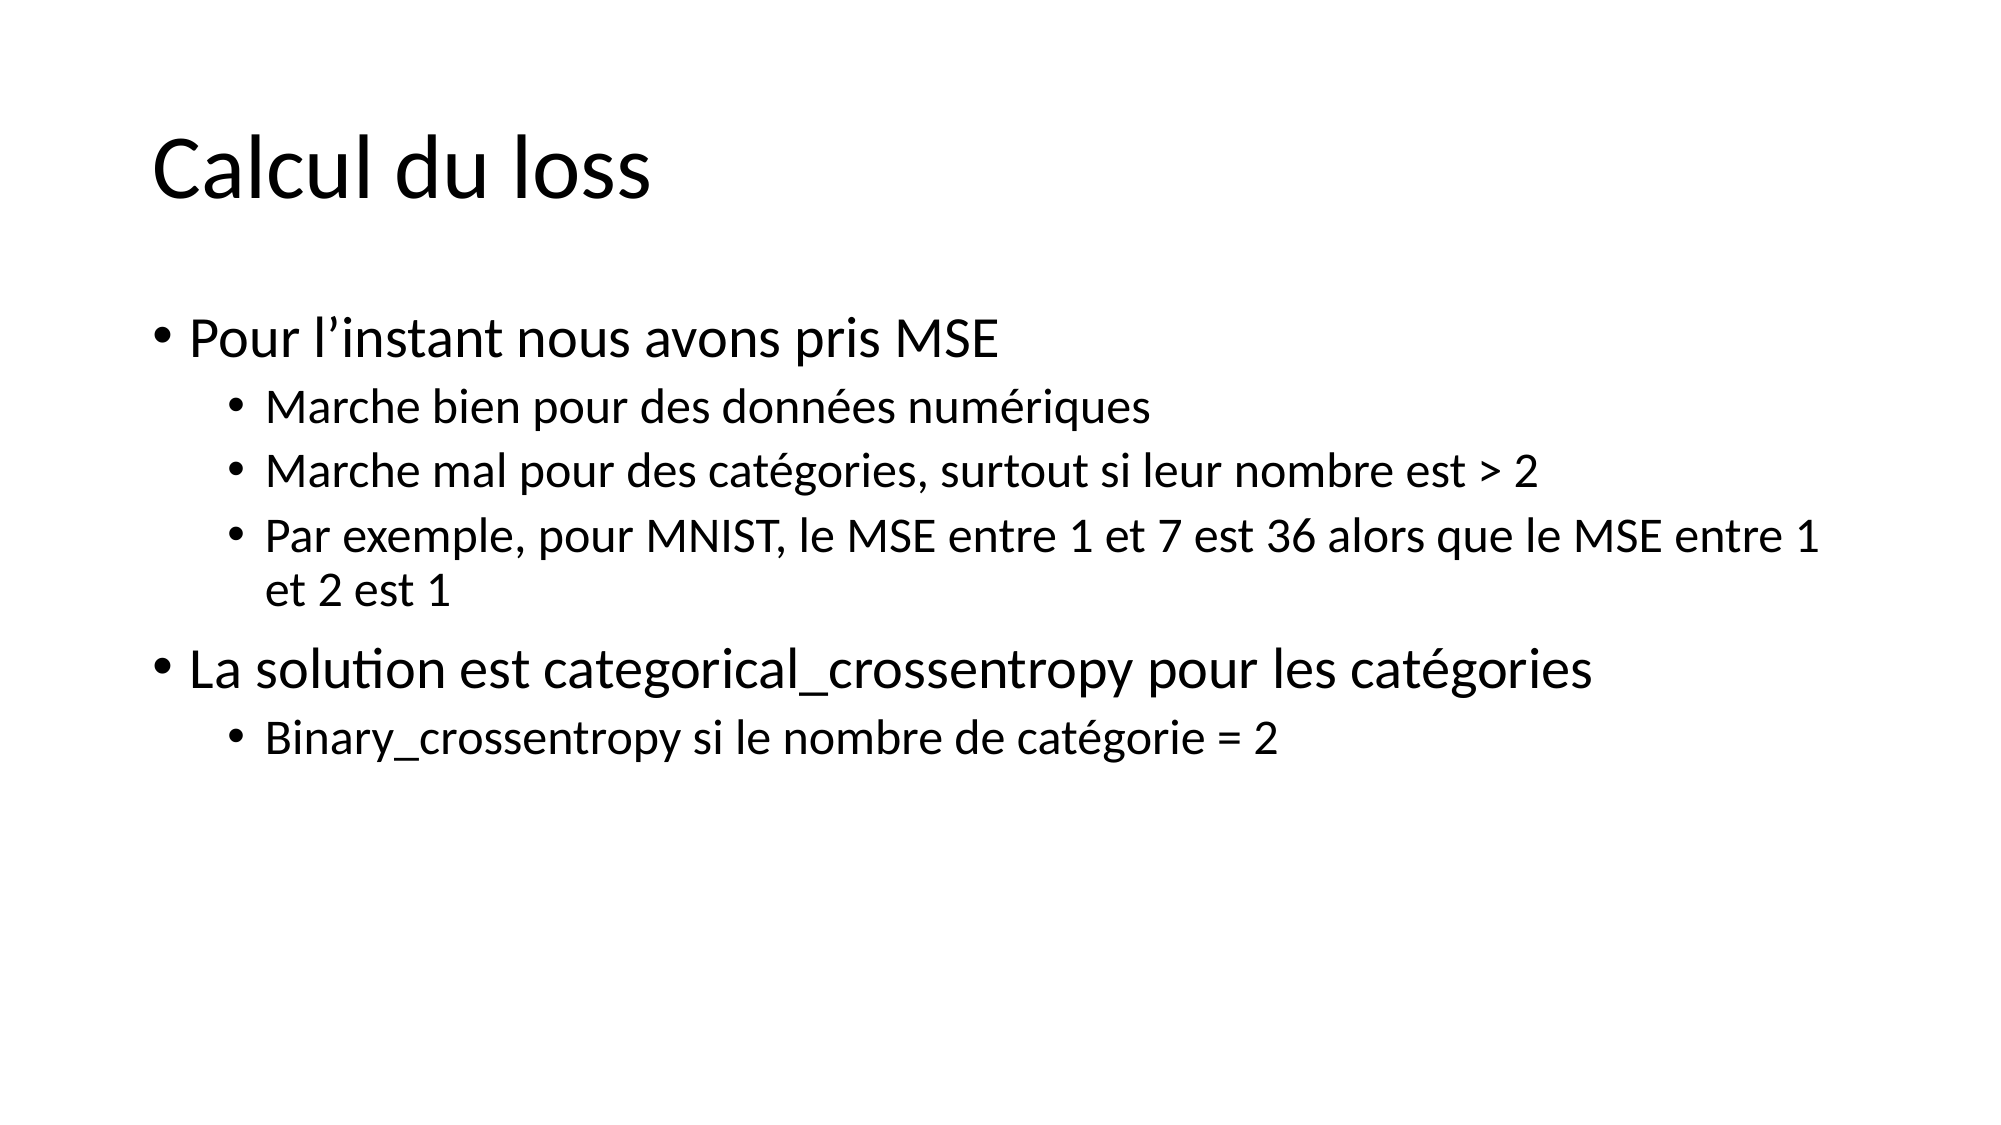

# Calcul du loss
Pour l’instant nous avons pris MSE
Marche bien pour des données numériques
Marche mal pour des catégories, surtout si leur nombre est > 2
Par exemple, pour MNIST, le MSE entre 1 et 7 est 36 alors que le MSE entre 1 et 2 est 1
La solution est categorical_crossentropy pour les catégories
Binary_crossentropy si le nombre de catégorie = 2